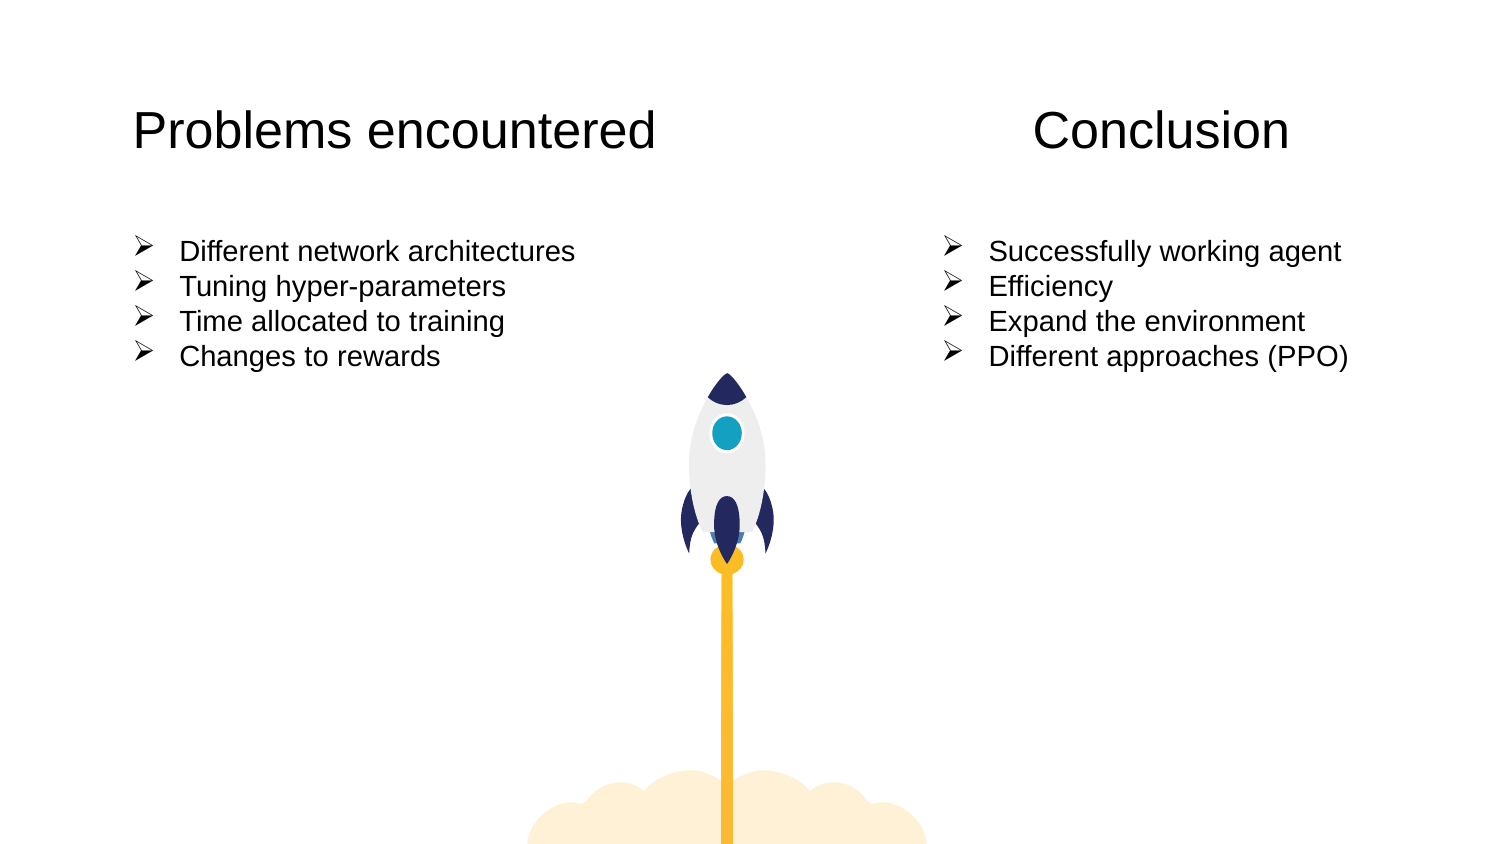

# Problems encountered			Conclusion
Different network architectures
Tuning hyper-parameters
Time allocated to training
Changes to rewards
Successfully working agent
Efficiency
Expand the environment
Different approaches (PPO)